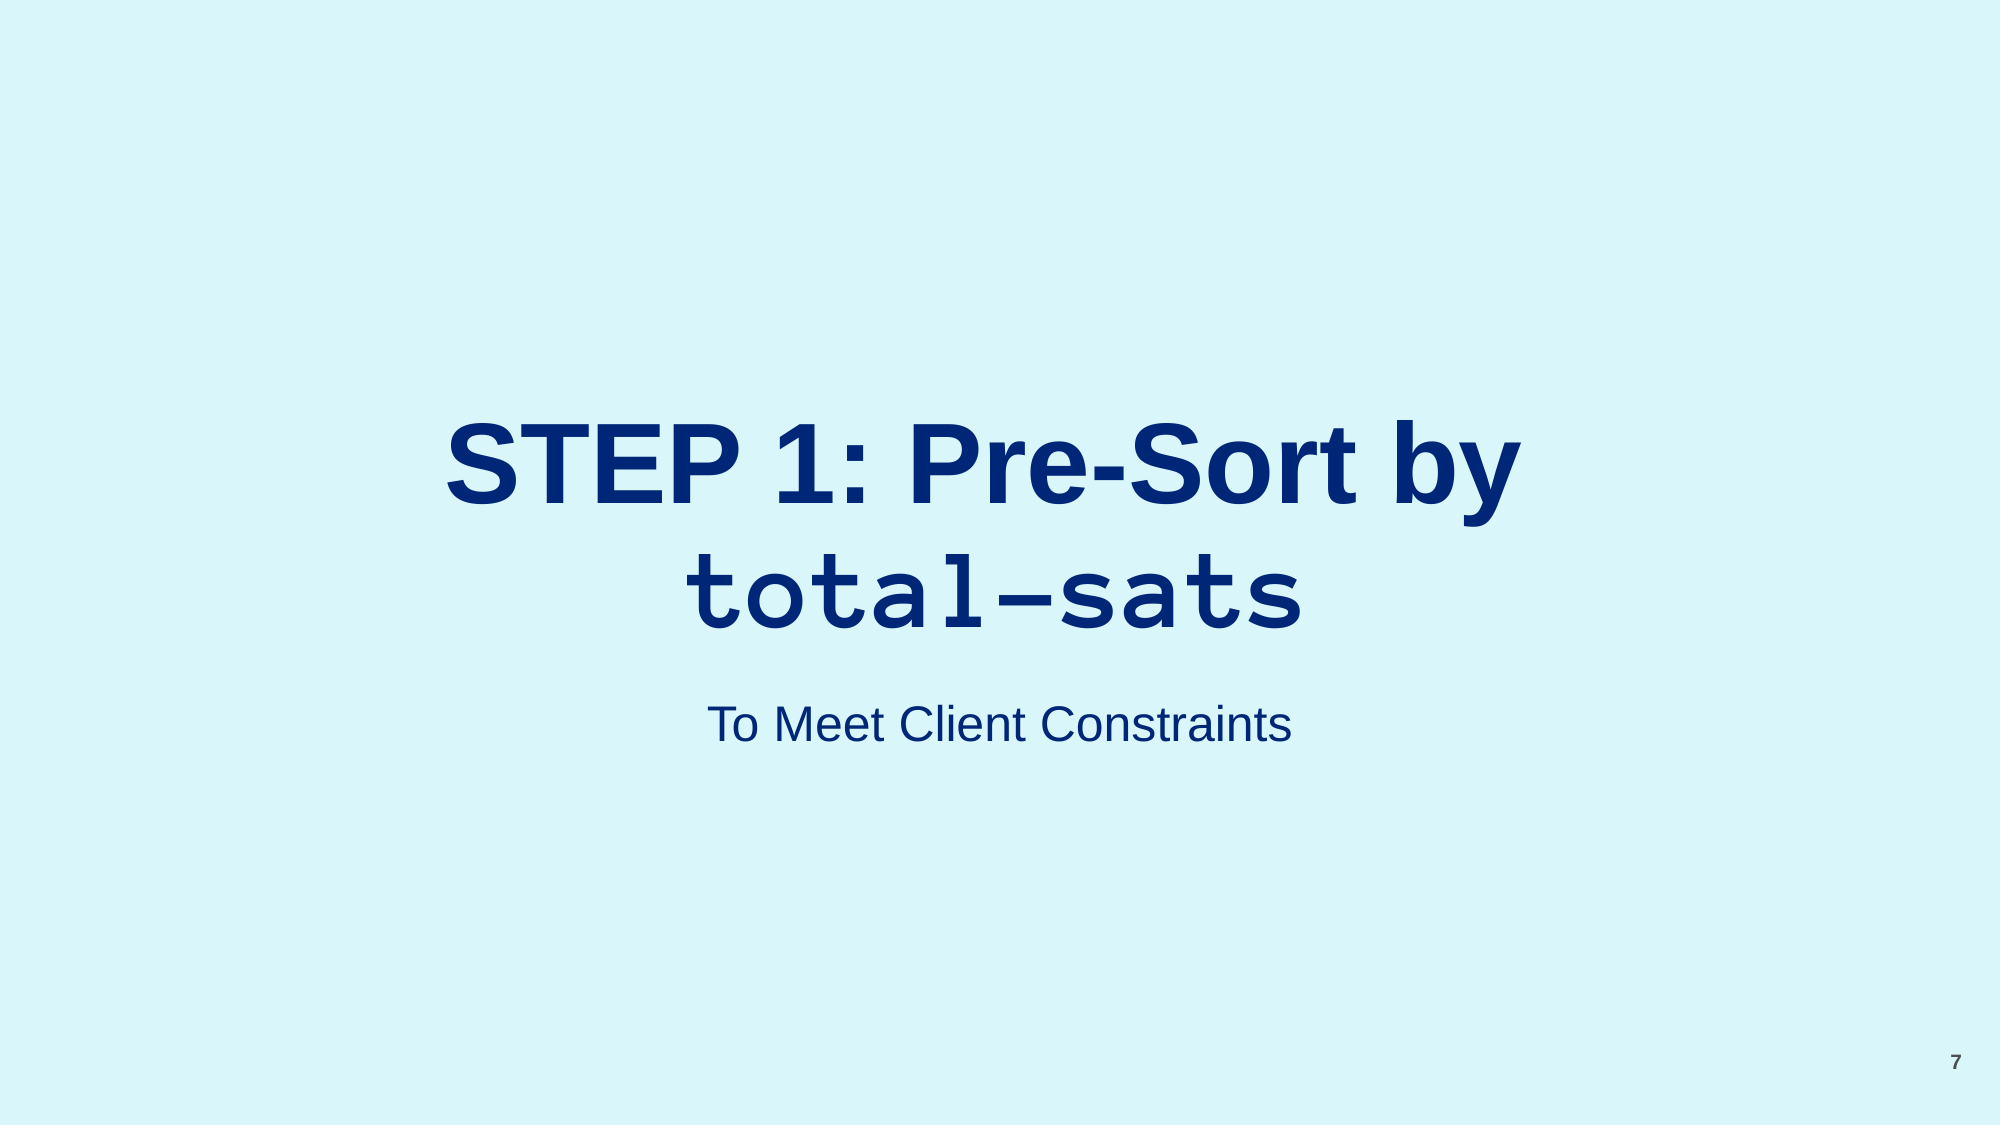

# STEP 1: Pre-Sort by total-sats
To Meet Client Constraints